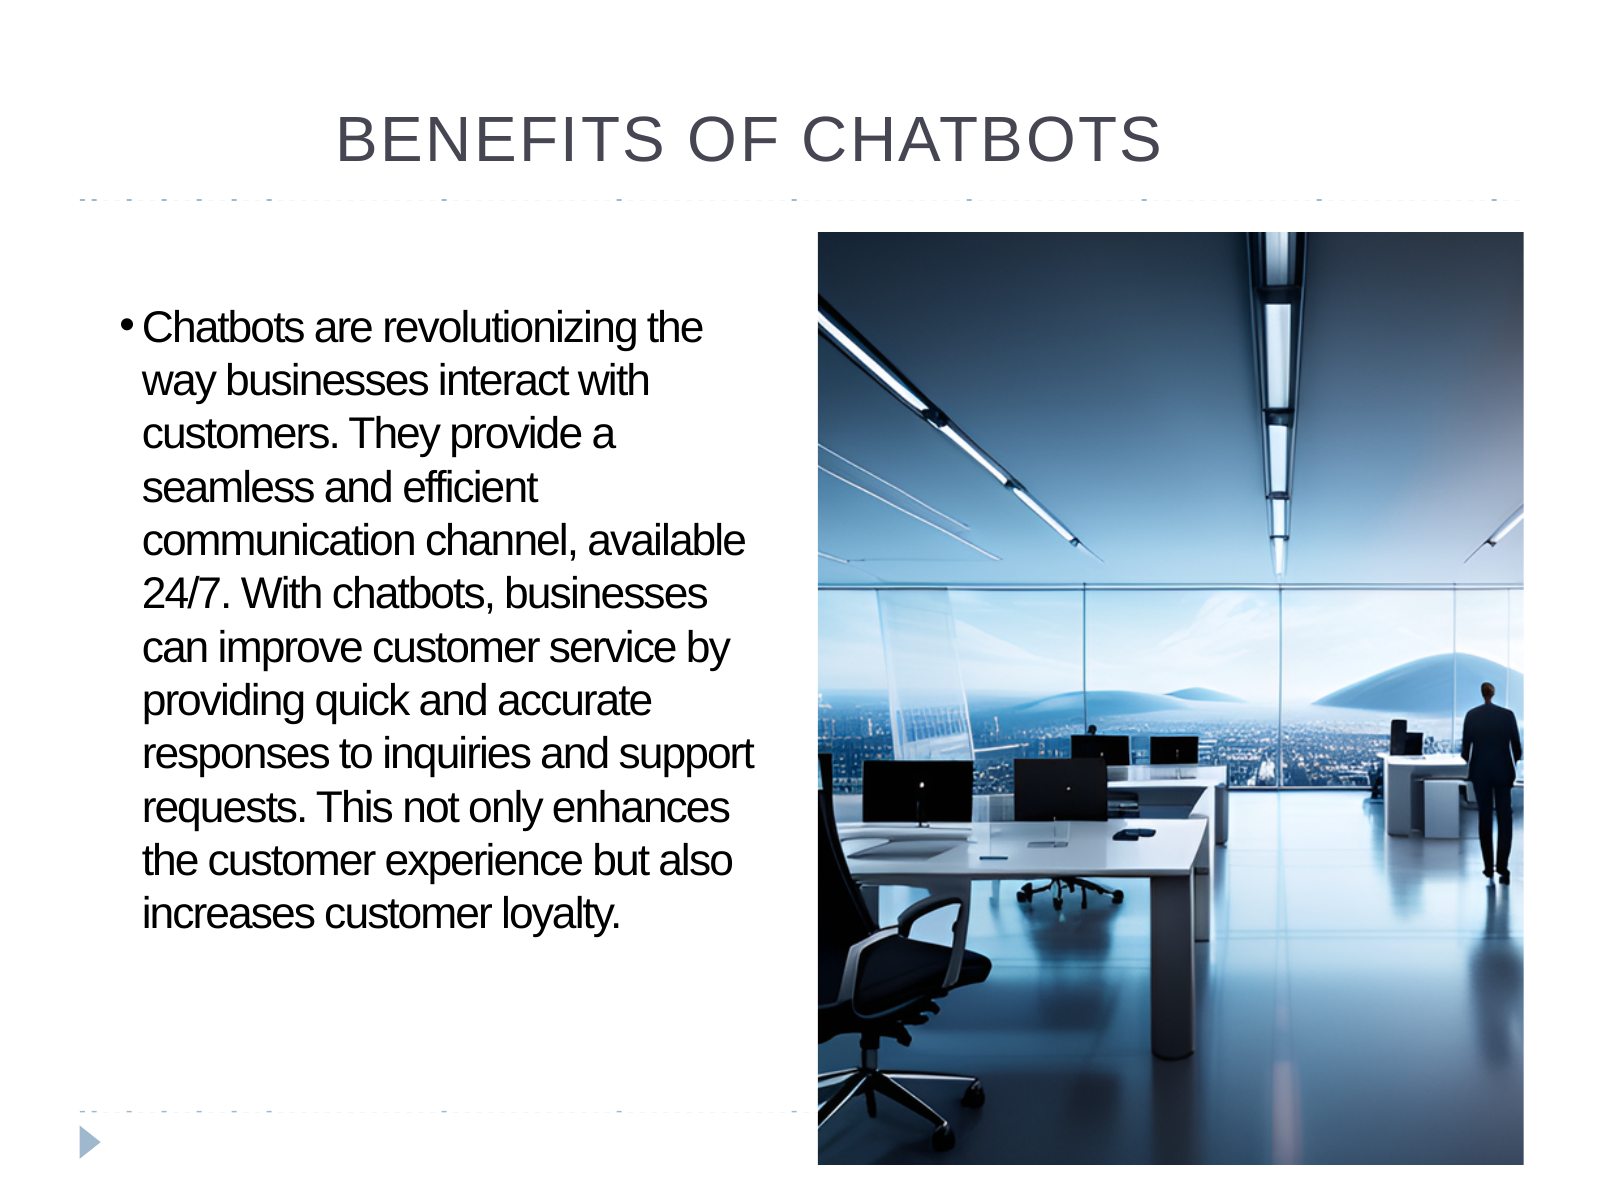

BENEFITS OF CHATBOTS

Chatbots are revolutionizing the way businesses interact with customers. They provide a seamless and efficient communication channel, available 24/7. With chatbots, businesses can improve customer service by providing quick and accurate responses to inquiries and support requests. This not only enhances the customer experience but also increases customer loyalty.